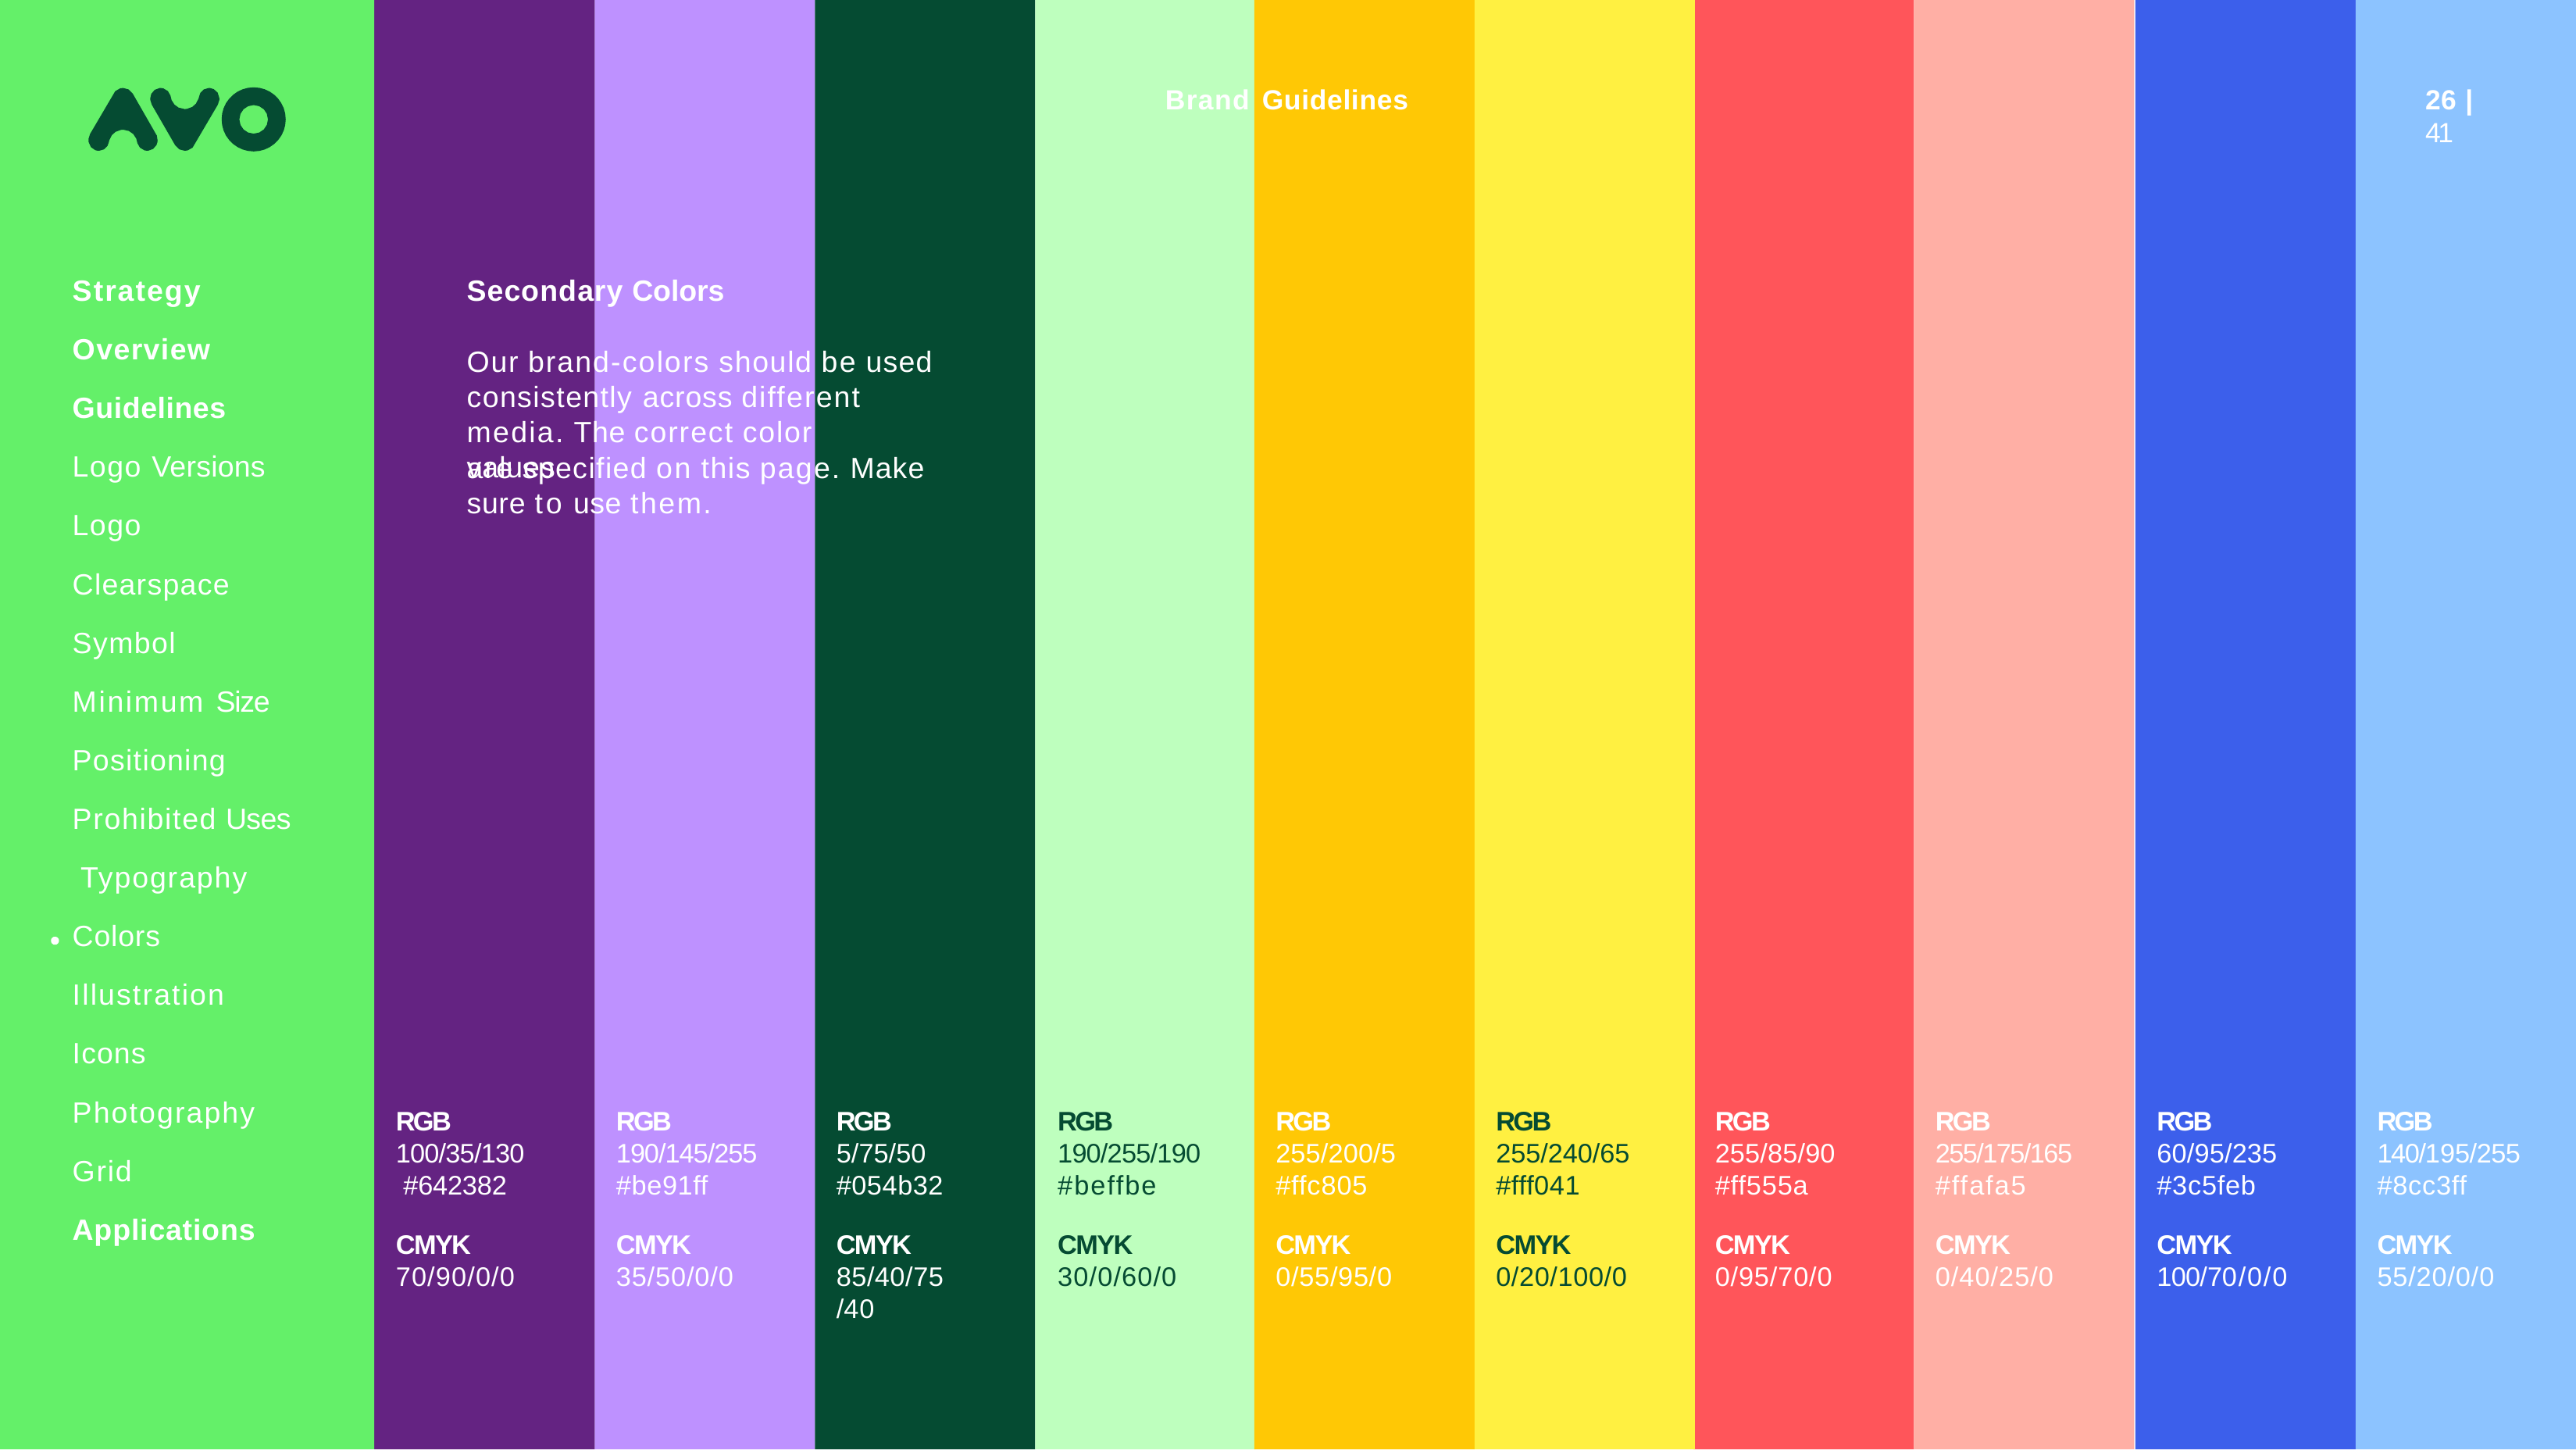

Brand Guidelines
26 | 41

Strategy
Overview  Guidelines  Logo Versions  Logo  Clearspace  Symbol  Minimum Size  Positioning  Prohibited Uses  Typography  Colors  Illustration  Icons  Photography  Grid  Applications
Secondary Colors
Our brand-colors should be used
consistently across different
media. The correct color values
are specified on this page. Make
sure to use them.
RGB  100/35/130  #642382
CMYK
70/90/0/0
RGB
190/145/255
#be91ff
CMYK
35/50/0/0
RGB  5/75/50  #054b32
CMYK
85/40/75/40
RGB
190/255/190
#beffbe
CMYK
30/0/60/0
RGB
255/200/5
#ffc805
CMYK
0/55/95/0
RGB
255/240/65
#fff041
CMYK
0/20/100/0
RGB
255/85/90
#ff555a
CMYK
0/95/70/0
RGB
255/175/165
#ffafa5
CMYK
0/40/25/0
RGB
60/95/235
#3c5feb
CMYK
100/70/0/0
RGB
140/195/255
#8cc3ff
CMYK
55/20/0/0